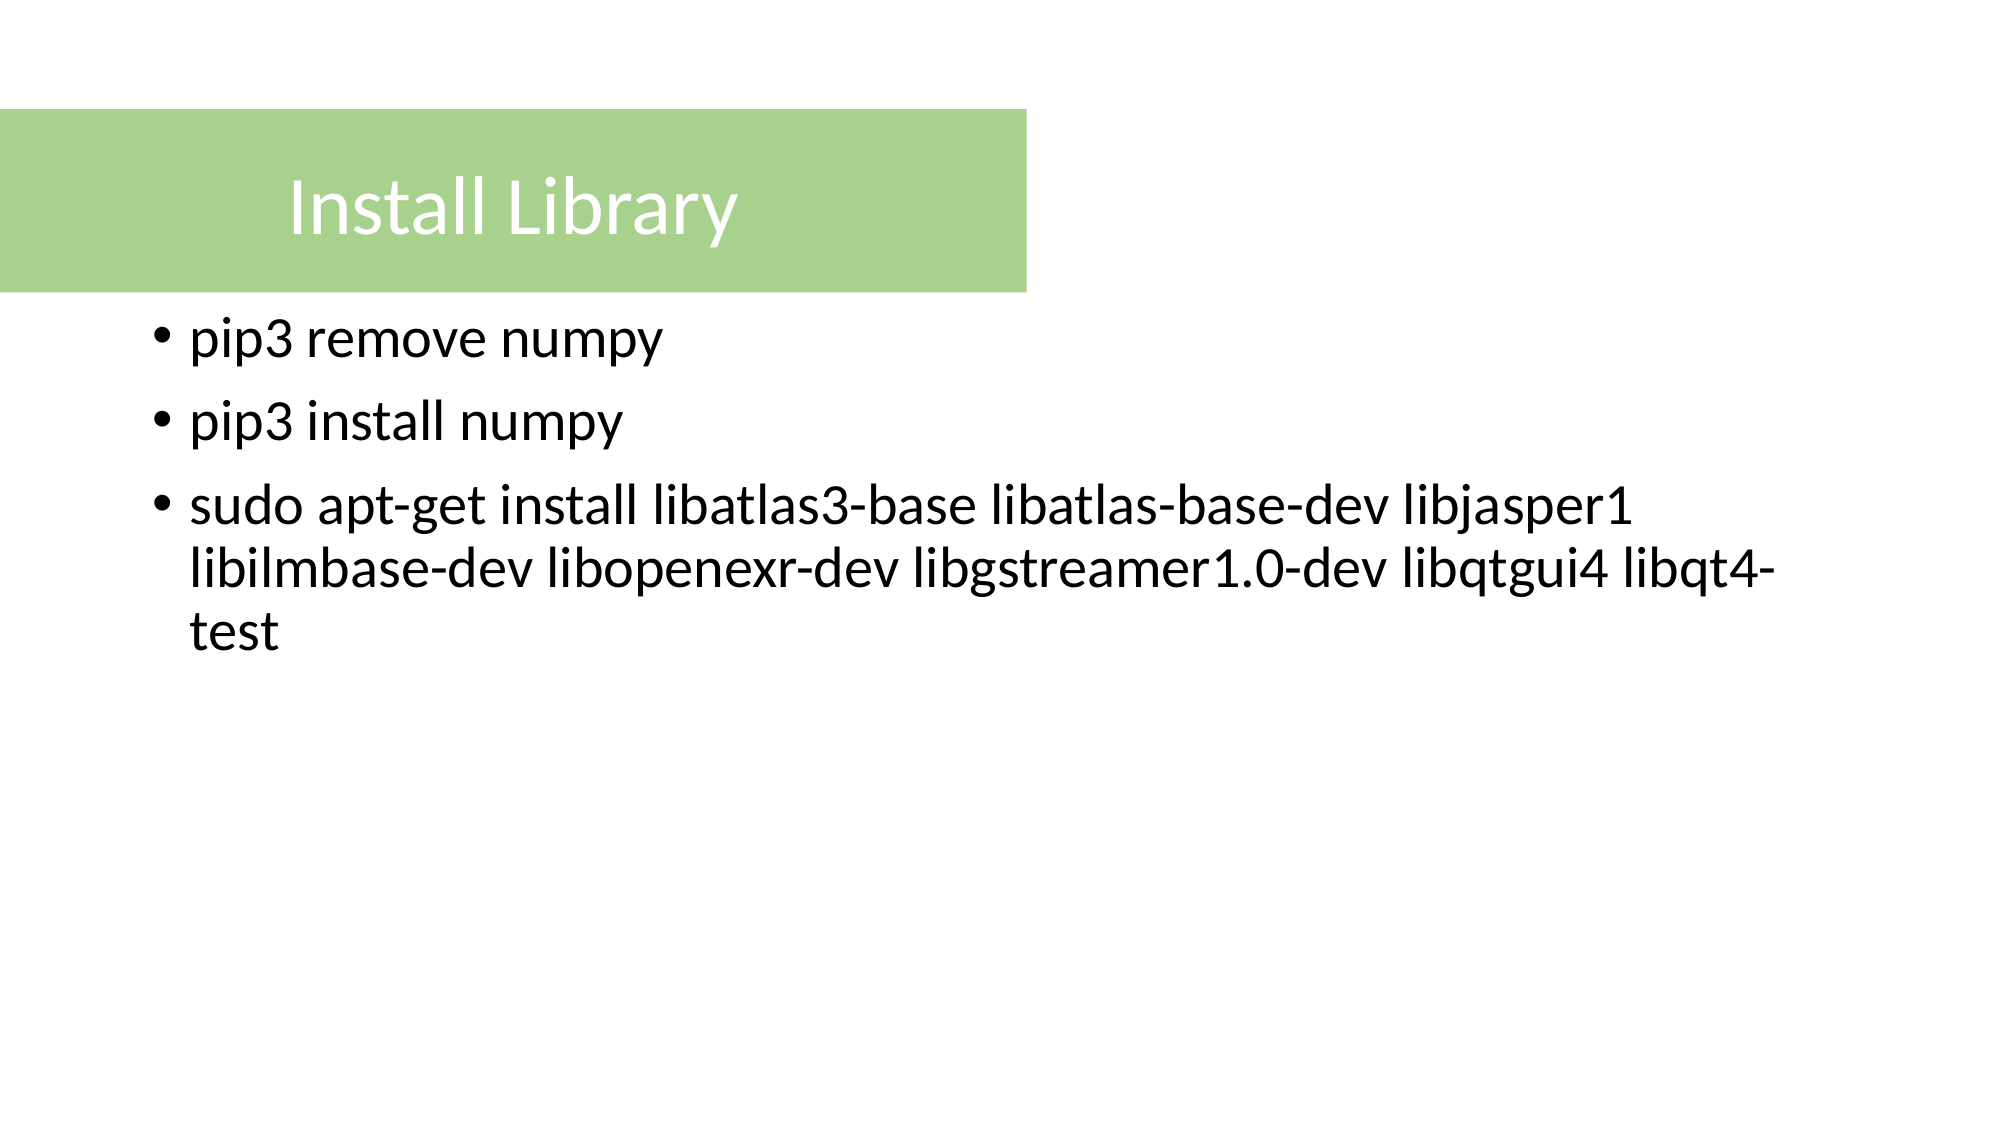

Install Library
pip3 remove numpy
pip3 install numpy
sudo apt-get install libatlas3-base libatlas-base-dev libjasper1 libilmbase-dev libopenexr-dev libgstreamer1.0-dev libqtgui4 libqt4-test